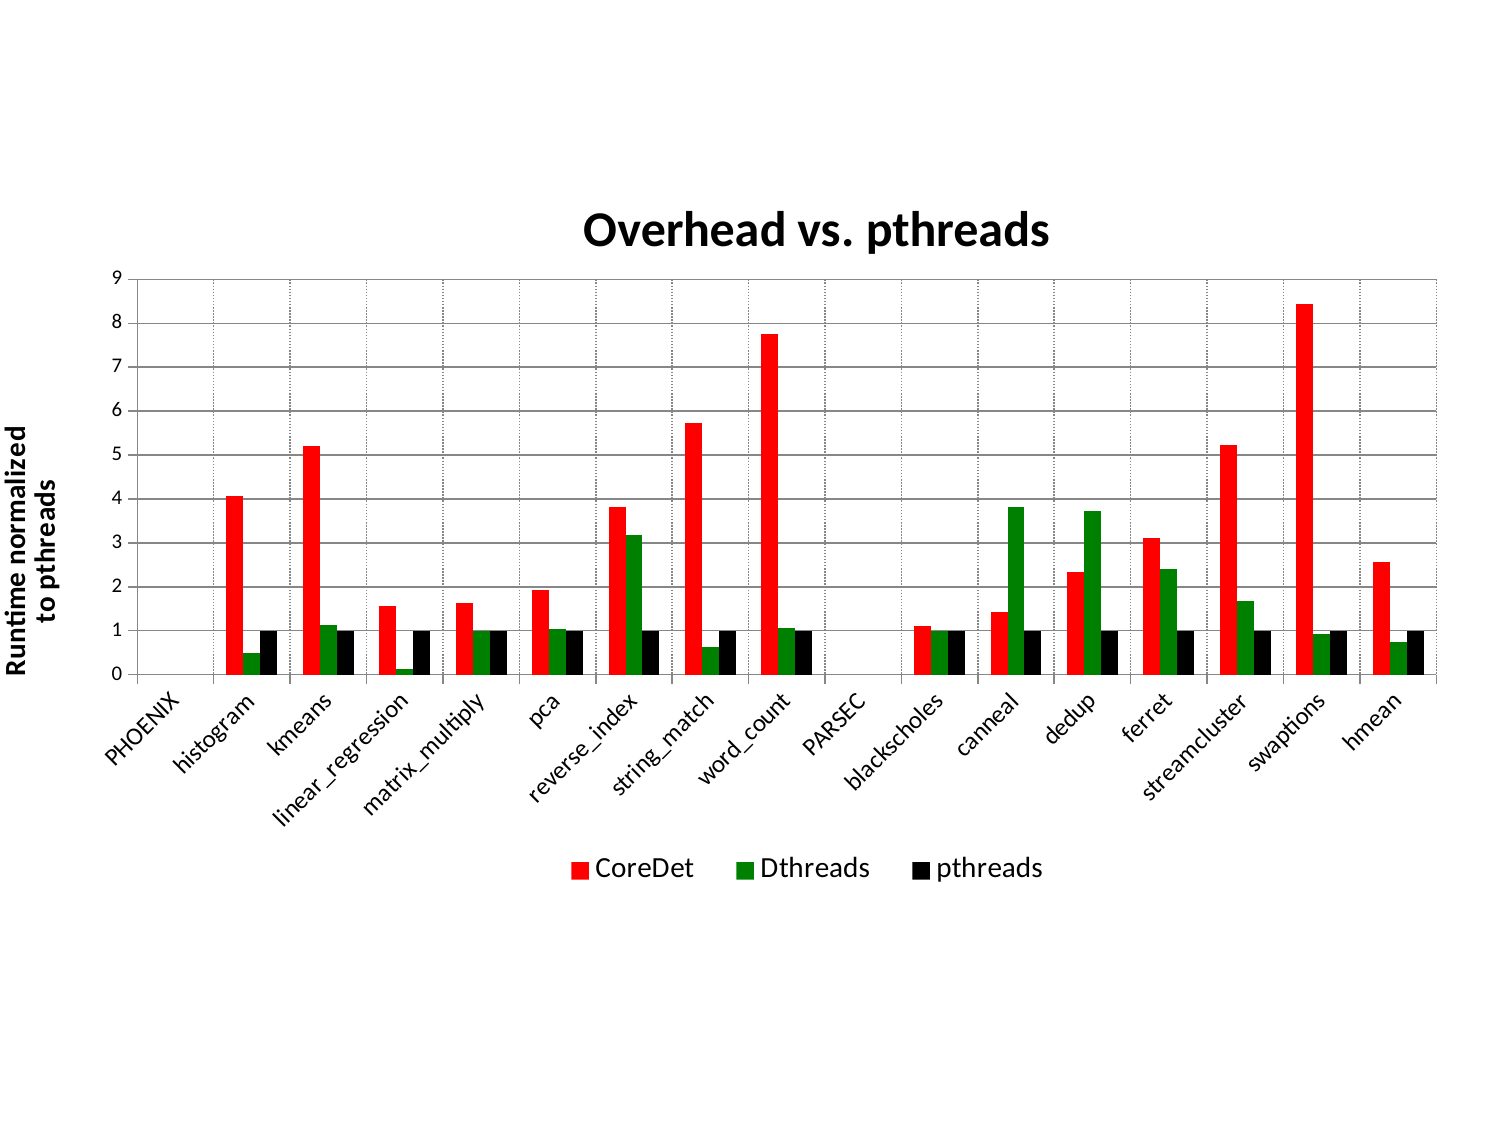

### Chart: Overhead vs. pthreads

| Category | CoreDet | Dthreads | pthreads |
|---|---|---|---|
| PHOENIX | None | None | None |
| histogram | 4.066666666284577 | 0.48376068372721 | 1.0 |
| kmeans | 5.198024503712046 | 1.141228986584548 | 1.0 |
| linear_regression | 1.562519014275307 | 0.139336781289634 | 1.0 |
| matrix_multiply | 1.63959883532288 | 0.997735360721079 | 1.0 |
| pca | 1.915611690772123 | 1.031911648053735 | 1.0 |
| reverse_index | 3.813600485608037 | 3.170006071570641 | 1.0 |
| string_match | 5.740885927145003 | 0.618580948626721 | 1.0 |
| word_count | 7.764273601059806 | 1.07235726411535 | 1.0 |
| PARSEC | None | None | None |
| blackscholes | 1.117099135067906 | 0.990019960079893 | 1.0 |
| canneal | 1.415246098439376 | 3.824489795918367 | 1.0 |
| dedup | 2.335924006989258 | 3.722797927771681 | 1.0 |
| ferret | 3.116411534353857 | 2.41438234247063 | 1.0 |
| streamcluster | 5.233226837060703 | 1.682336832496577 | 1.0 |
| swaptions | 8.433532934131737 | 0.929041916167665 | 1.0 |
| hmean | 2.575510510868047 | 0.753445085927568 | 1.0 |